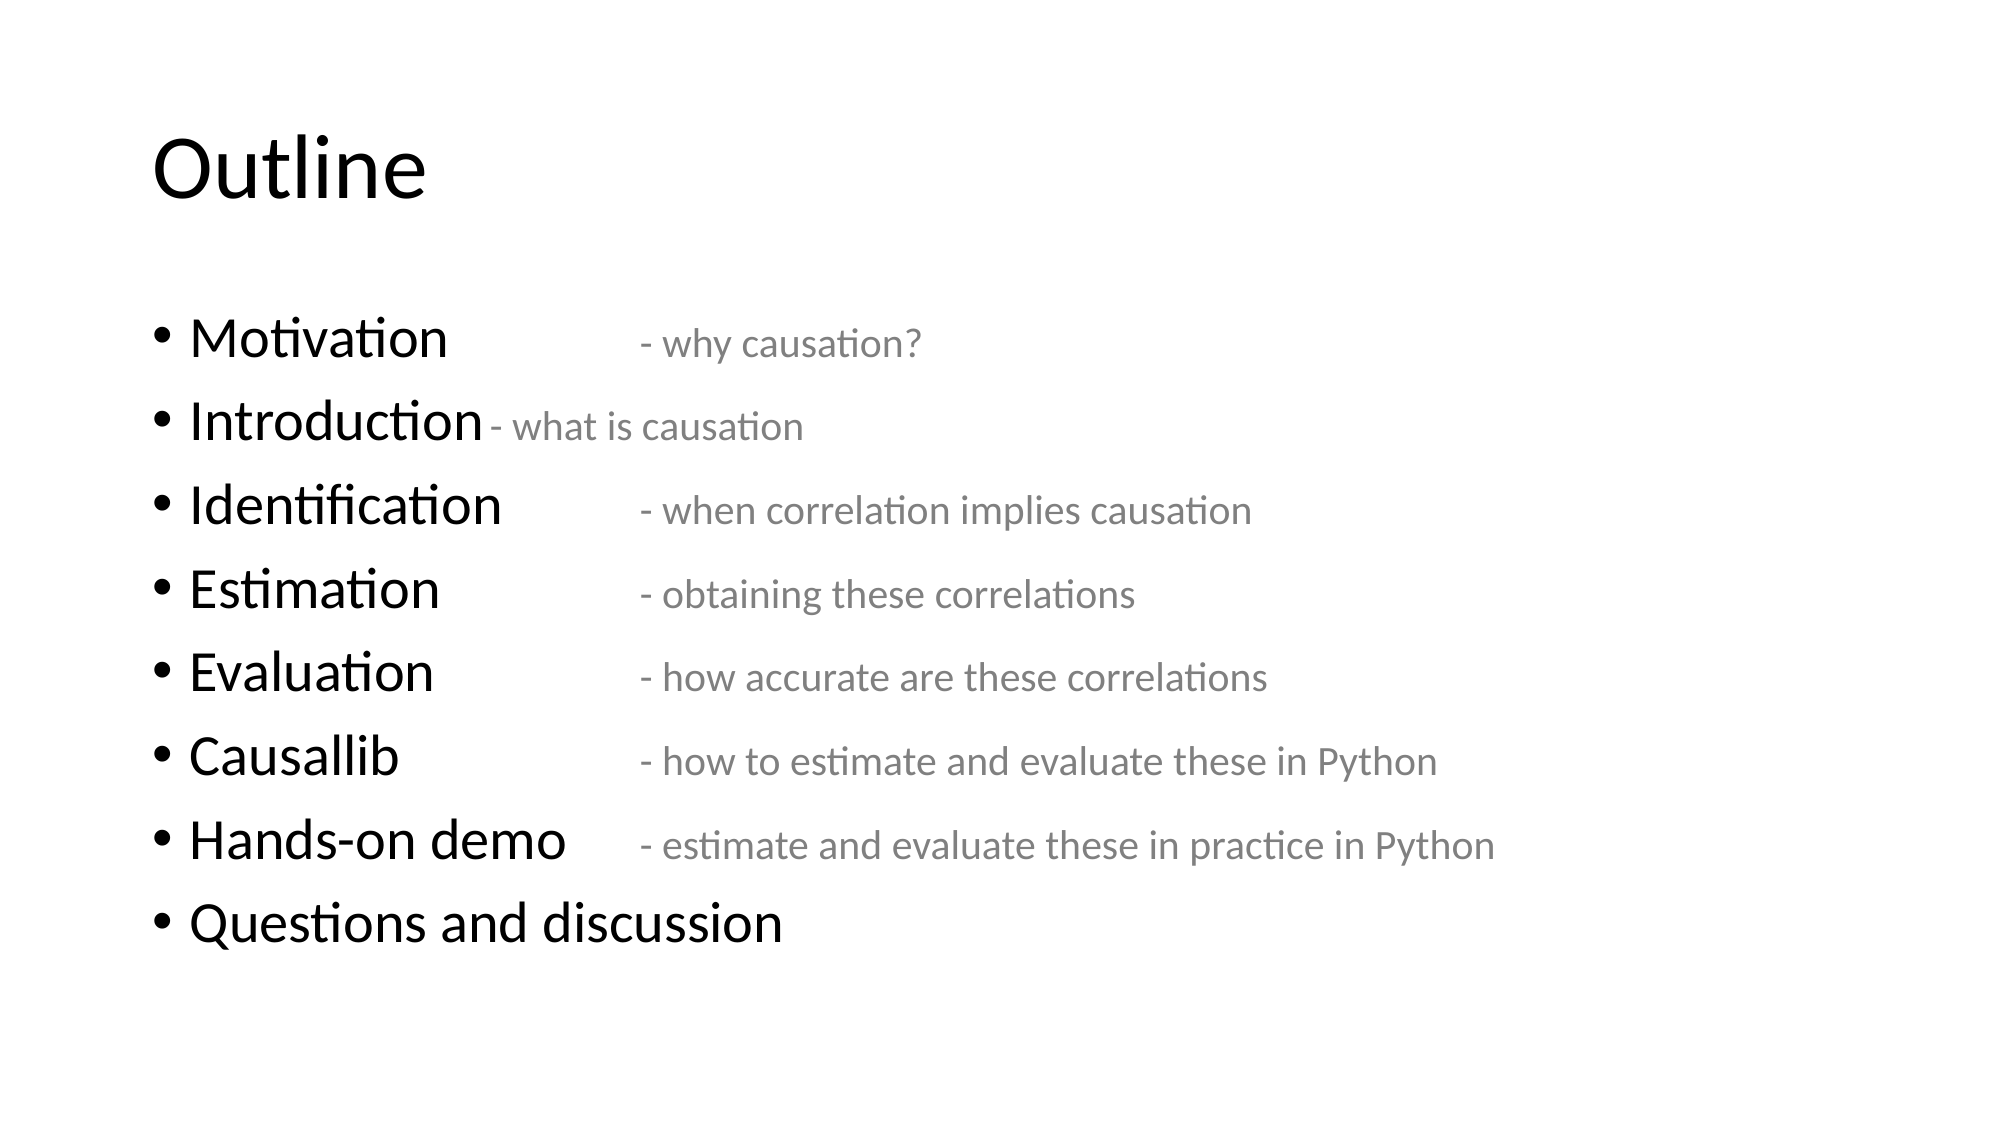

# Outline
Motivation		- why causation?
Introduction	- what is causation
Identification	- when correlation implies causation
Estimation		- obtaining these correlations
Evaluation		- how accurate are these correlations
Causallib		- how to estimate and evaluate these in Python
Hands-on demo	- estimate and evaluate these in practice in Python
Questions and discussion